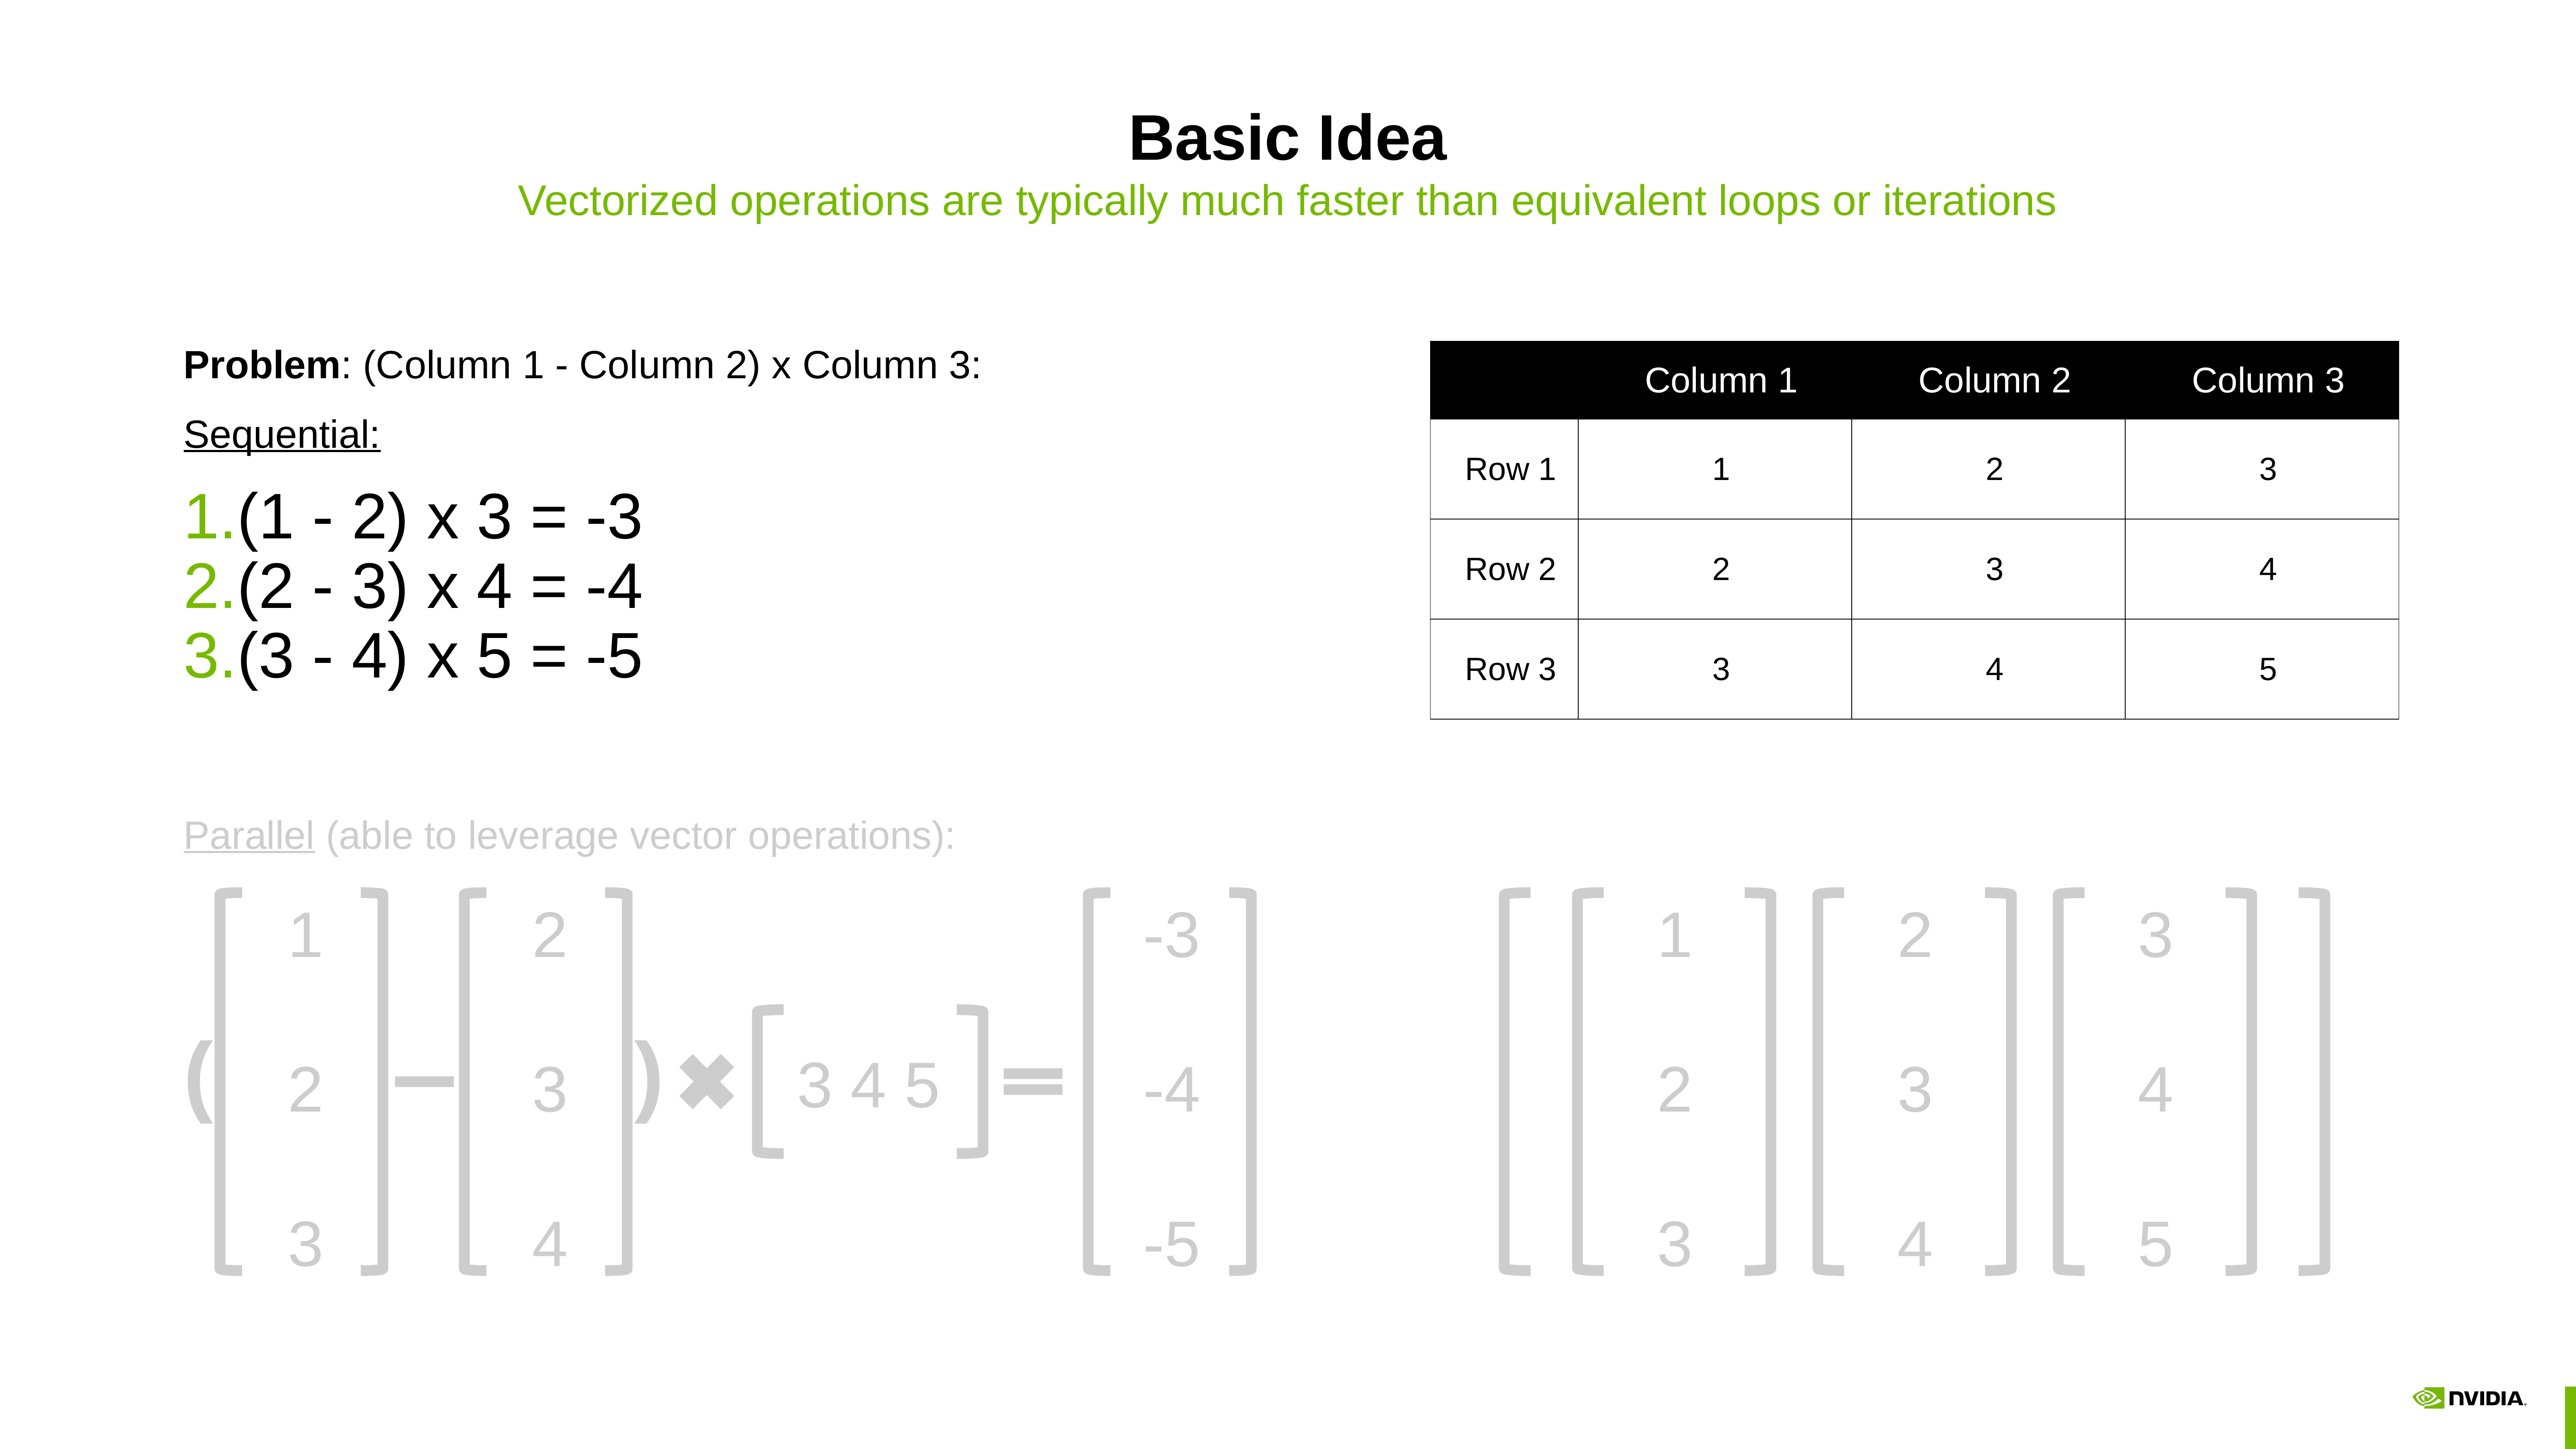

# Basic Idea
Vectorized operations are typically much faster than equivalent loops or iterations
Problem: (Column 1 - Column 2) x Column 3:
Sequential:
(1 - 2) x 3 = -3
(2 - 3) x 4 = -4
(3 - 4) x 5 = -5

Parallel (able to leverage vector operations):
|  | Column 1 | Column 2 | Column 3 |
| --- | --- | --- | --- |
| Row 1 | 1 | 2 | 3 |
| Row 2 | 2 | 3 | 4 |
| Row 3 | 3 | 4 | 5 |

1

2

3

2

3

4

-3

-4

-5

1

2

3

2

3

4

3

4

5

(                 )

3 4 5